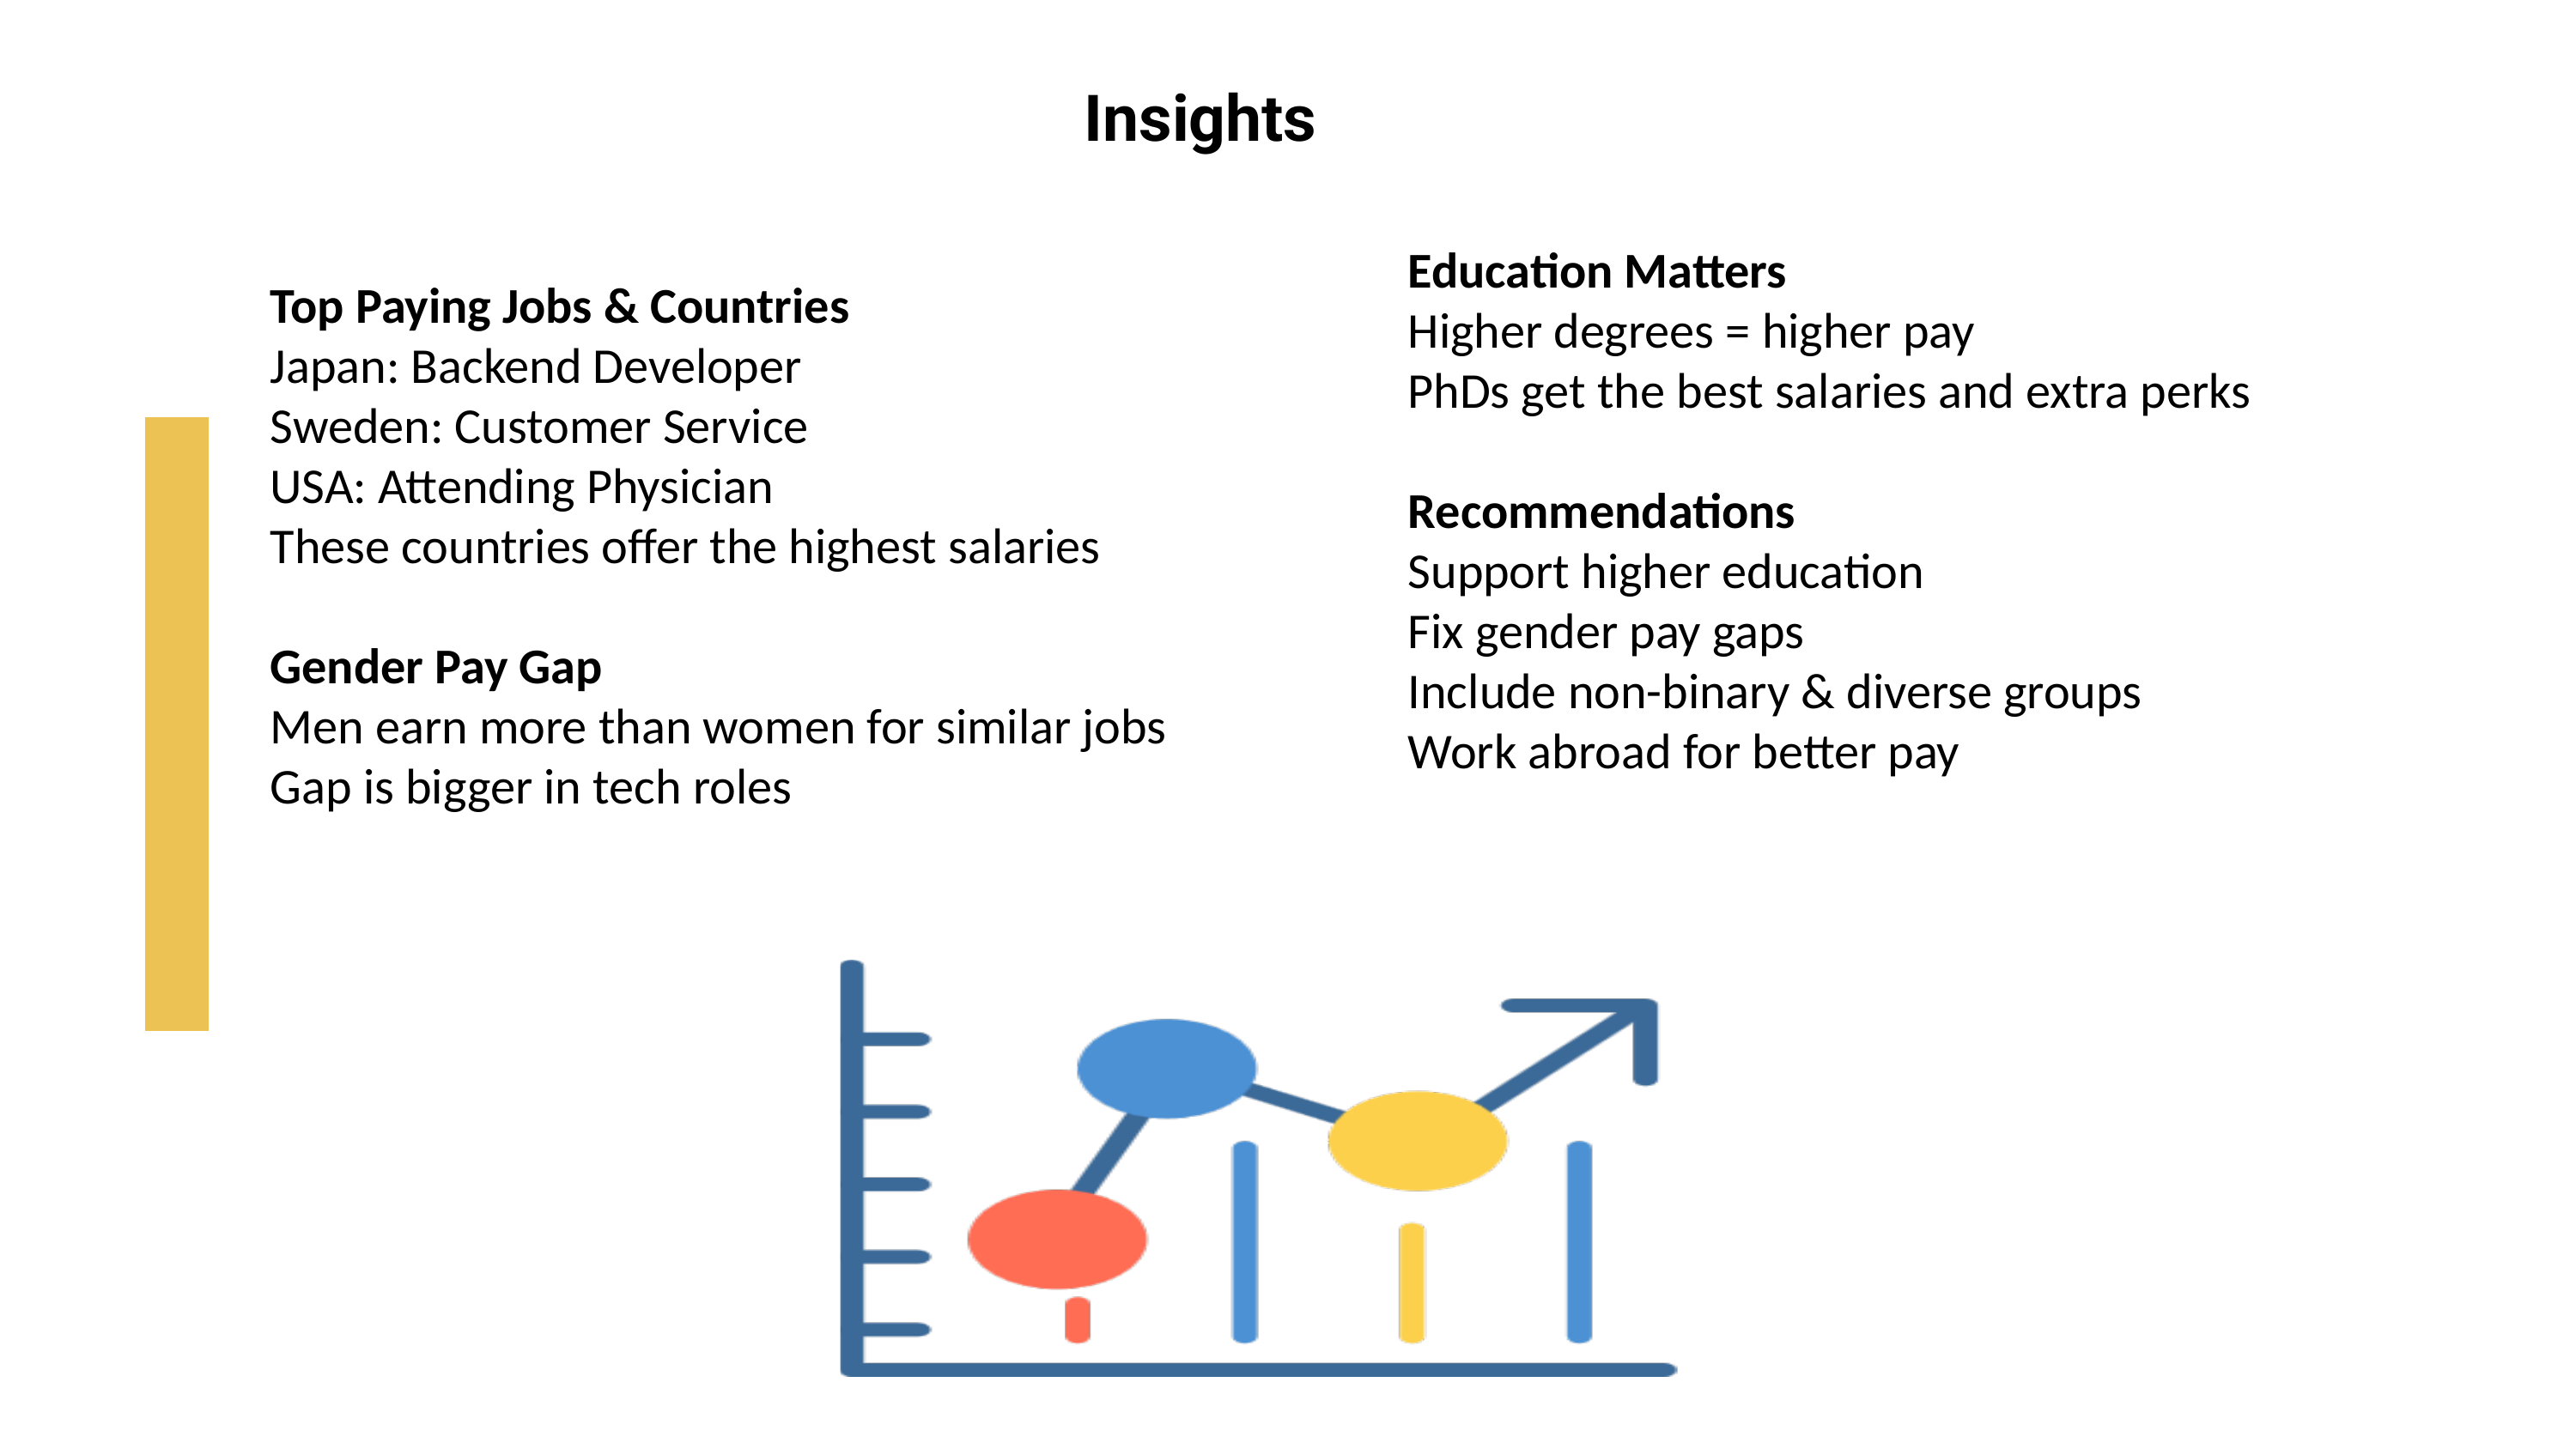

Insights
Education Matters
Higher degrees = higher pay
PhDs get the best salaries and extra perks

Recommendations
Support higher education
Fix gender pay gaps
Include non-binary & diverse groups
Work abroad for better pay
Top Paying Jobs & Countries
Japan: Backend Developer
Sweden: Customer Service
USA: Attending Physician
These countries offer the highest salaries

Gender Pay Gap
Men earn more than women for similar jobs
Gap is bigger in tech roles